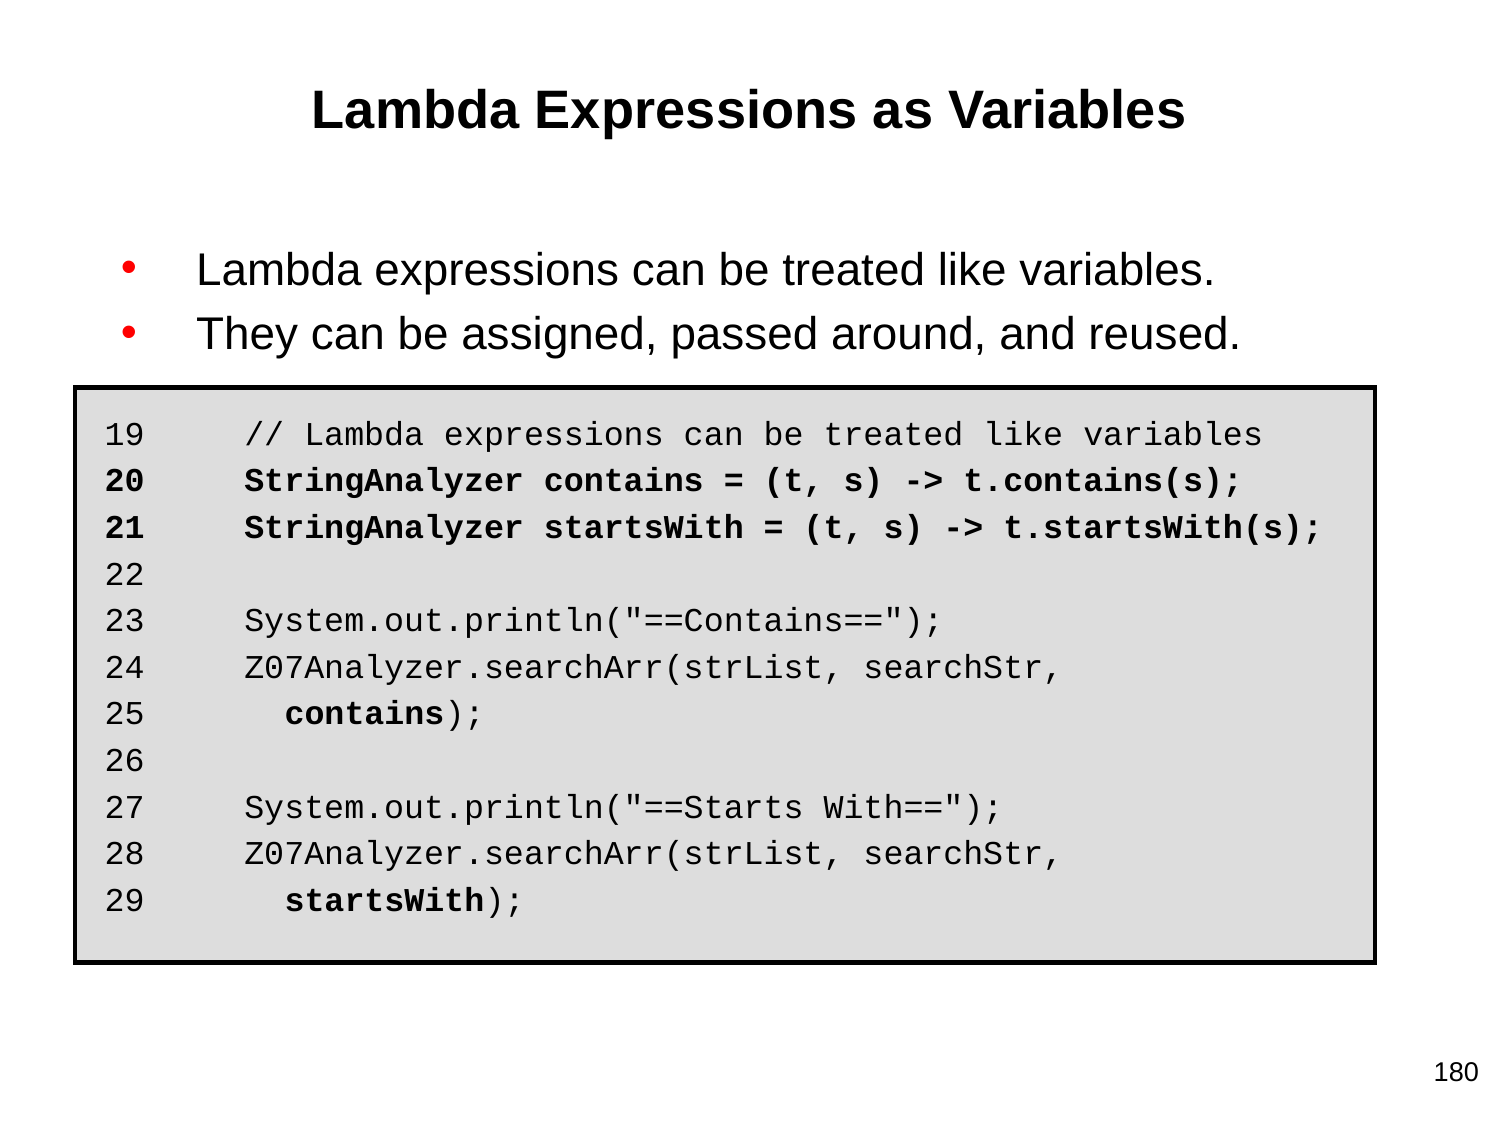

# Lambda Expressions as Variables
Lambda expressions can be treated like variables.
They can be assigned, passed around, and reused.

19     // Lambda expressions can be treated like variables
20     StringAnalyzer contains = (t, s) -> t.contains(s);
21     StringAnalyzer startsWith = (t, s) -> t.startsWith(s);
22
23     System.out.println("==Contains==");
24     Z07Analyzer.searchArr(strList, searchStr,
25       contains);
26
27     System.out.println("==Starts With==");
28     Z07Analyzer.searchArr(strList, searchStr,
29       startsWith);

180